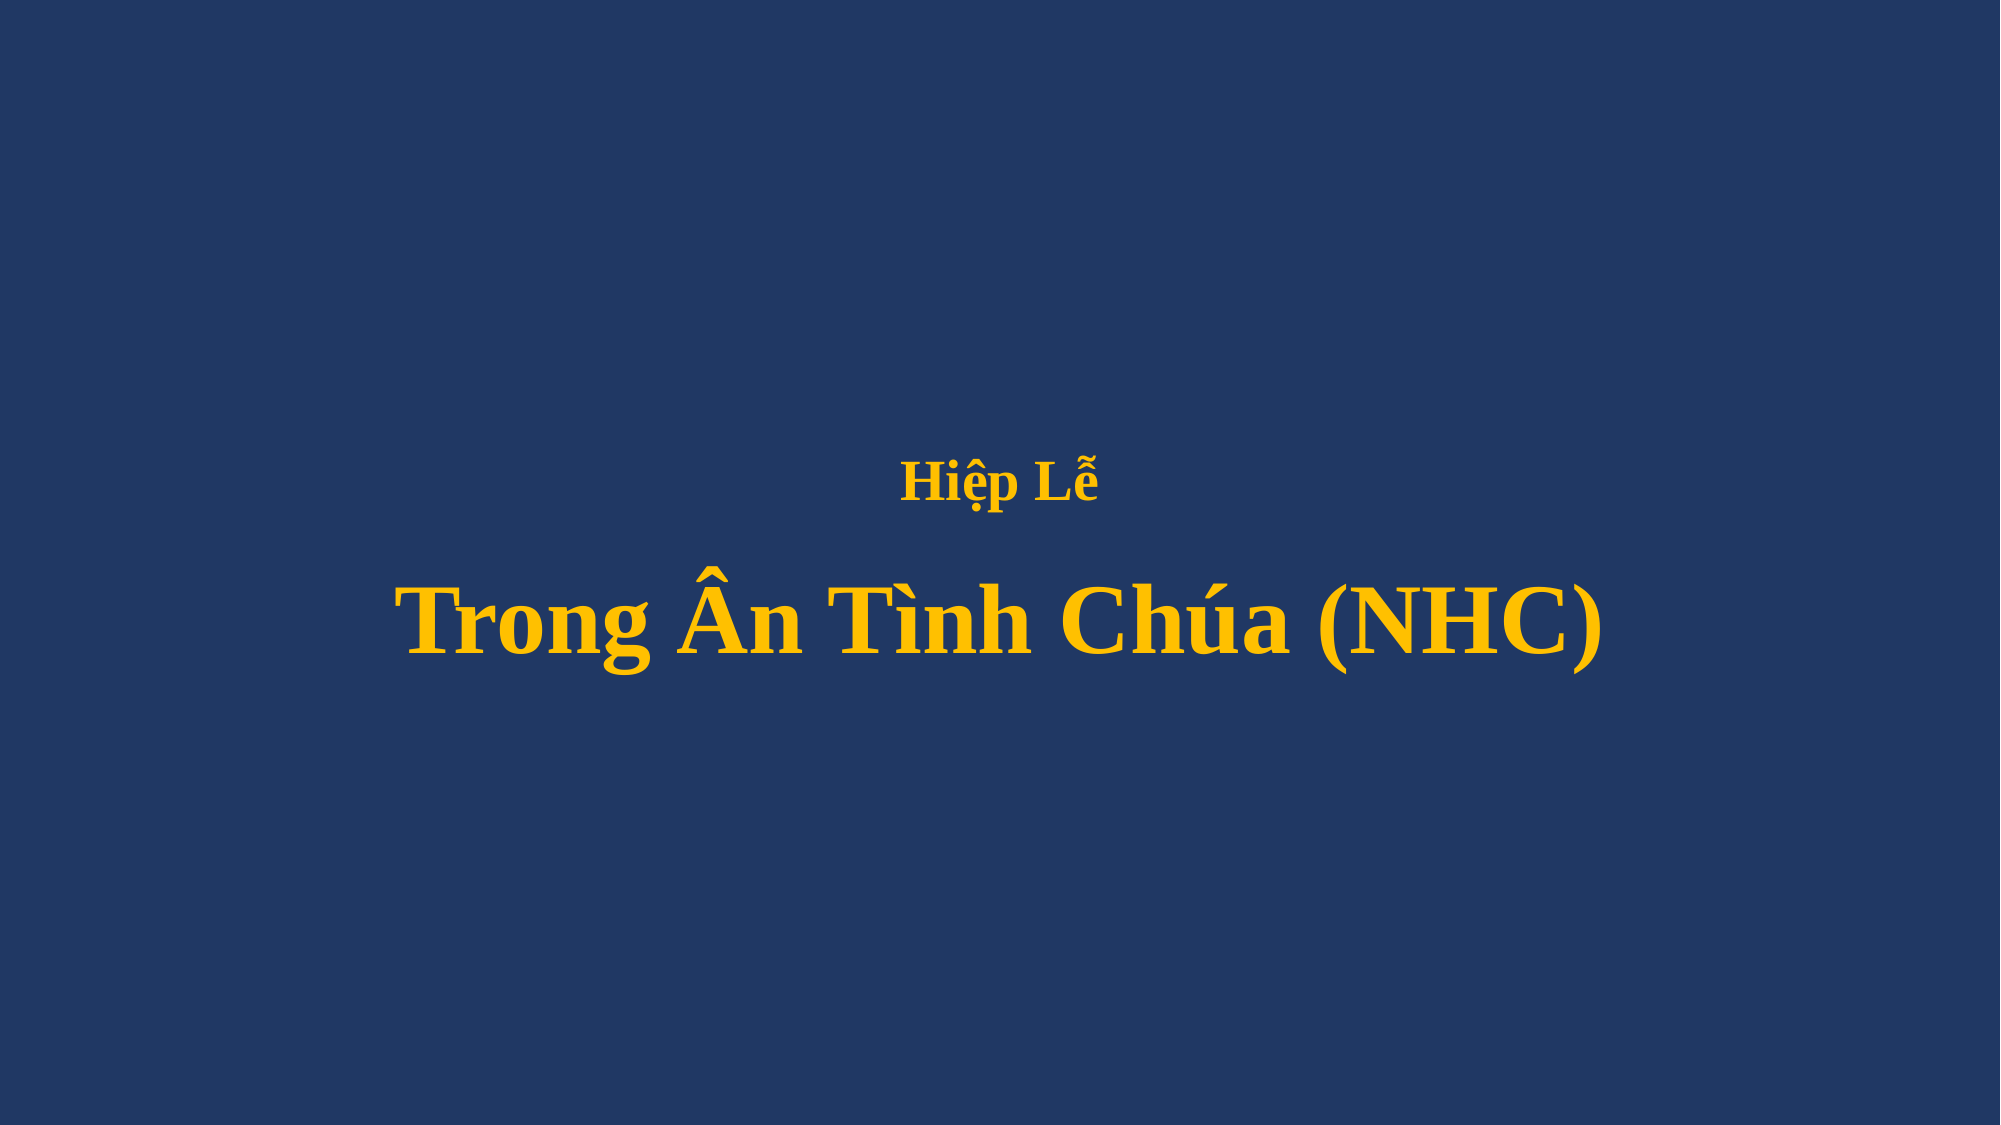

# Hiệp Lễ Trong Ân Tình Chúa (NHC)